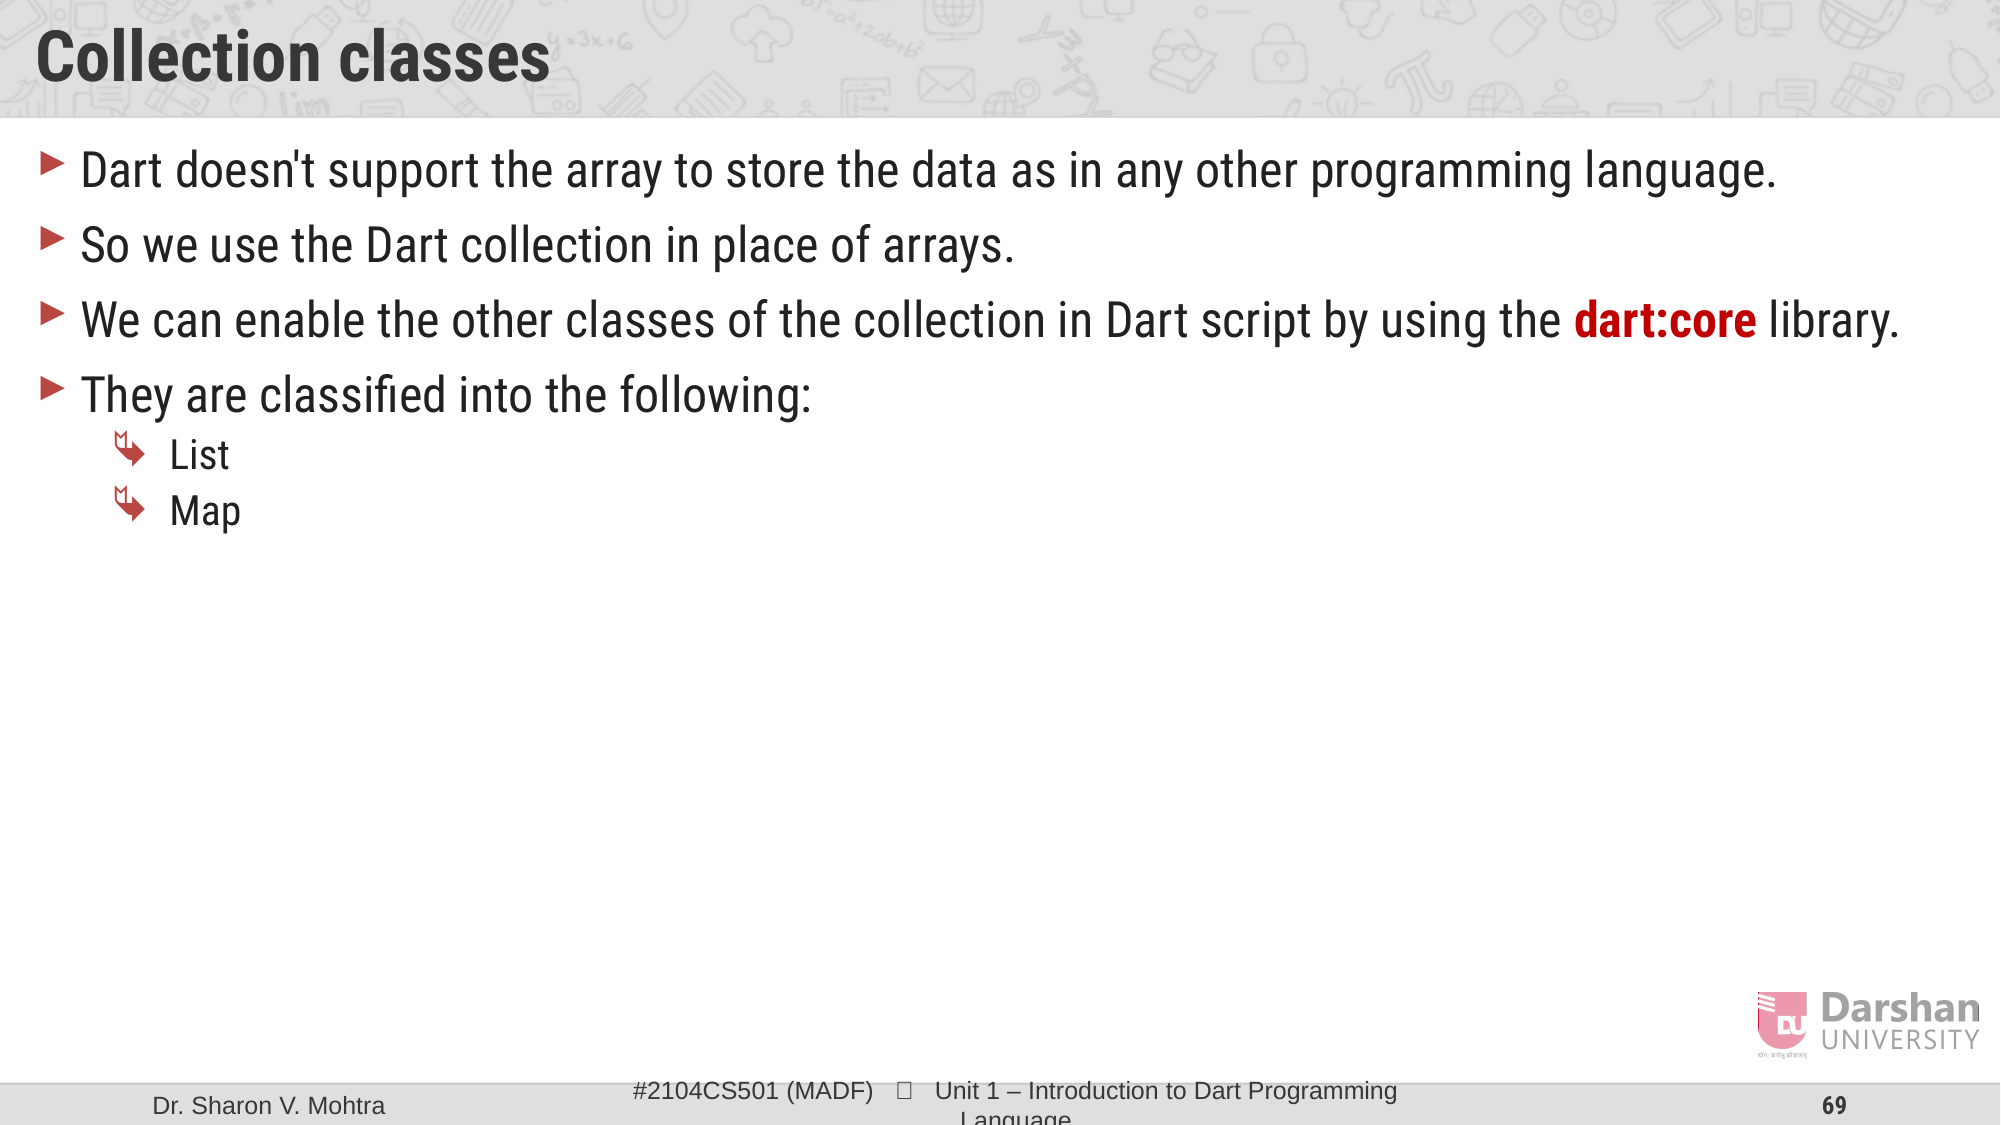

# Collection classes
Dart doesn't support the array to store the data as in any other programming language.
So we use the Dart collection in place of arrays.
We can enable the other classes of the collection in Dart script by using the dart:core library.
They are classified into the following:
List
Map